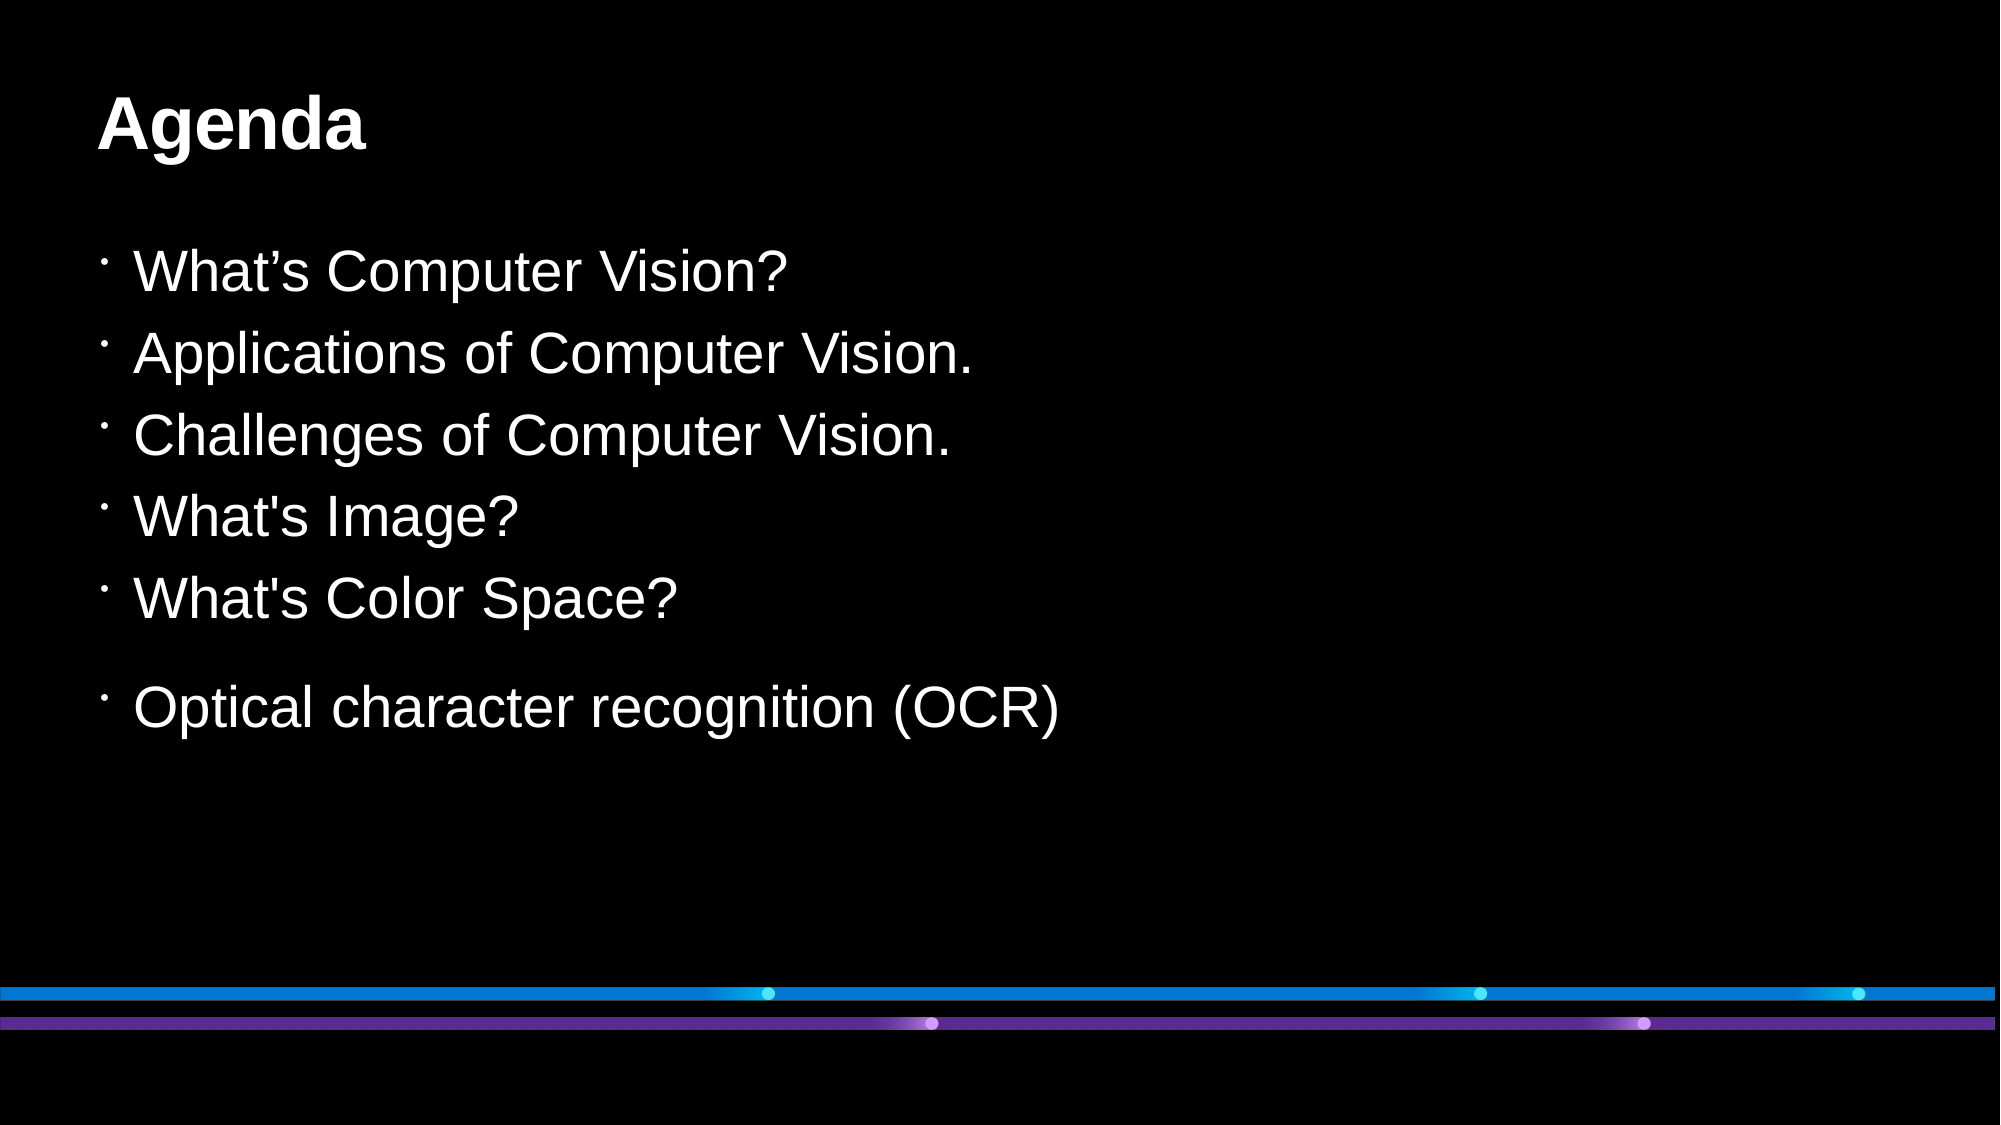

# Agenda
What’s Computer Vision?
Applications of Computer Vision.
Challenges of Computer Vision.
What's Image?
What's Color Space?
Optical character recognition (OCR)